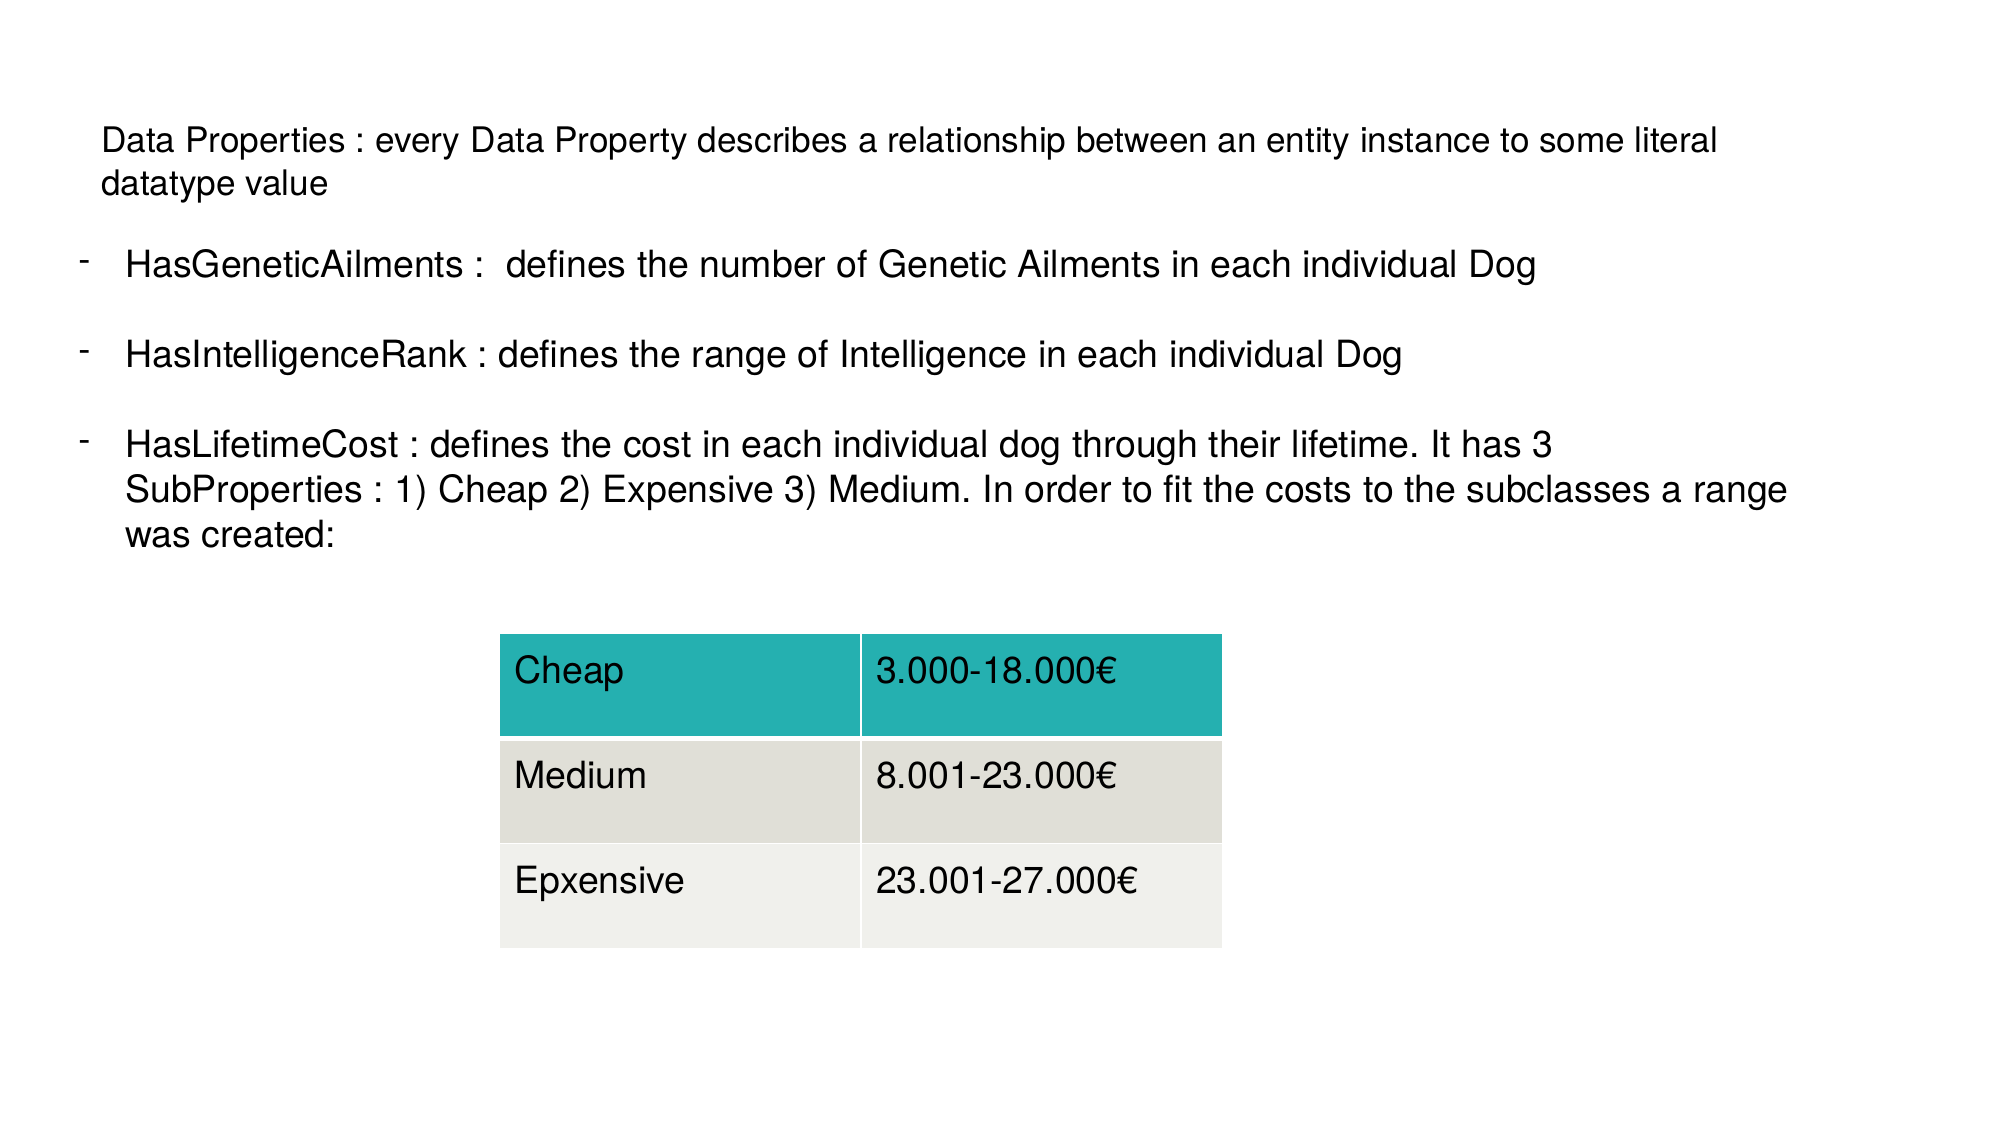

# Data Properties : every Data Property describes a relationship between an entity instance to some literal datatype value
|  |
| --- |
HasGeneticAilments :  defines the number of Genetic Ailments in each individual Dog

HasIntelligenceRank : defines the range of Intelligence in each individual Dog

HasLifetimeCost : defines the cost in each individual dog through their lifetime. It has 3 SubProperties : 1) Cheap 2) Expensive 3) Medium. In order to fit the costs to the subclasses a range was created:

| Cheap | 3.000-18.000€ |
| --- | --- |
| Medium | 8.001-23.000€ |
| Epxensive | 23.001-27.000€ |